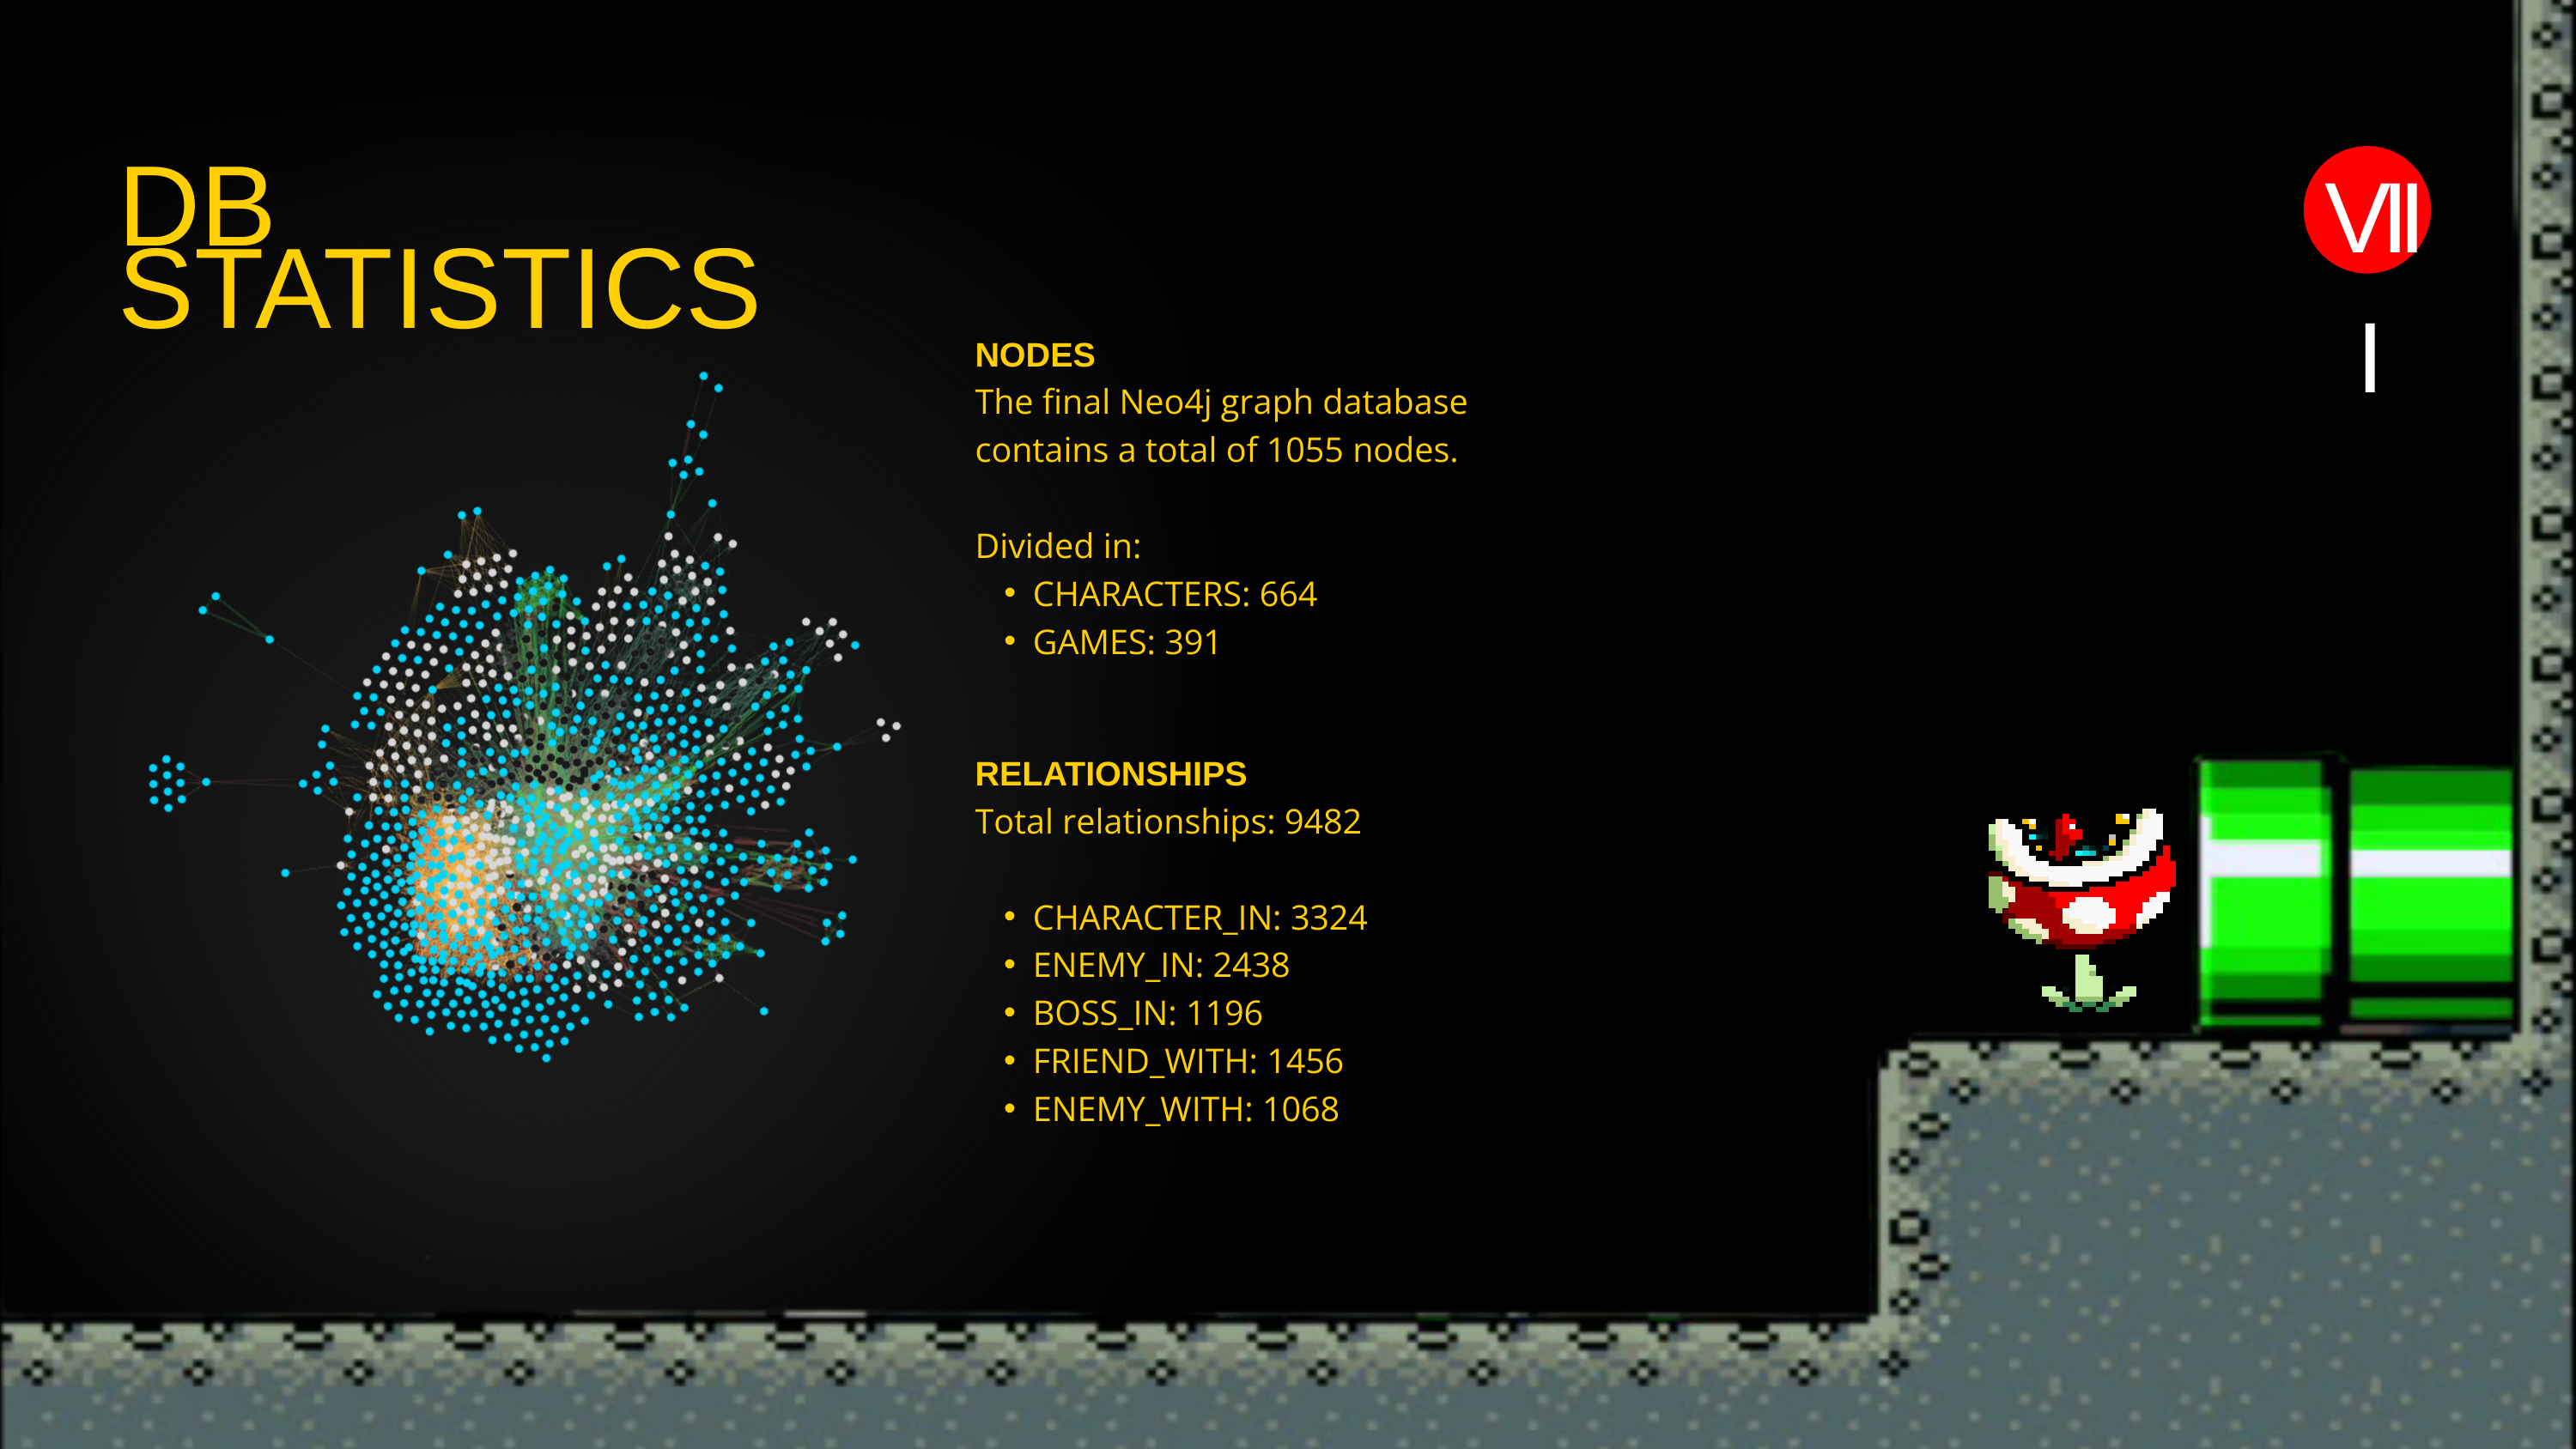

VIII

DB STATISTICS
NODES
The final Neo4j graph database contains a total of 1055 nodes.

Divided in:
CHARACTERS: 664
GAMES: 391

RELATIONSHIPS
Total relationships: 9482

CHARACTER_IN: 3324
ENEMY_IN: 2438
BOSS_IN: 1196
FRIEND_WITH: 1456
ENEMY_WITH: 1068